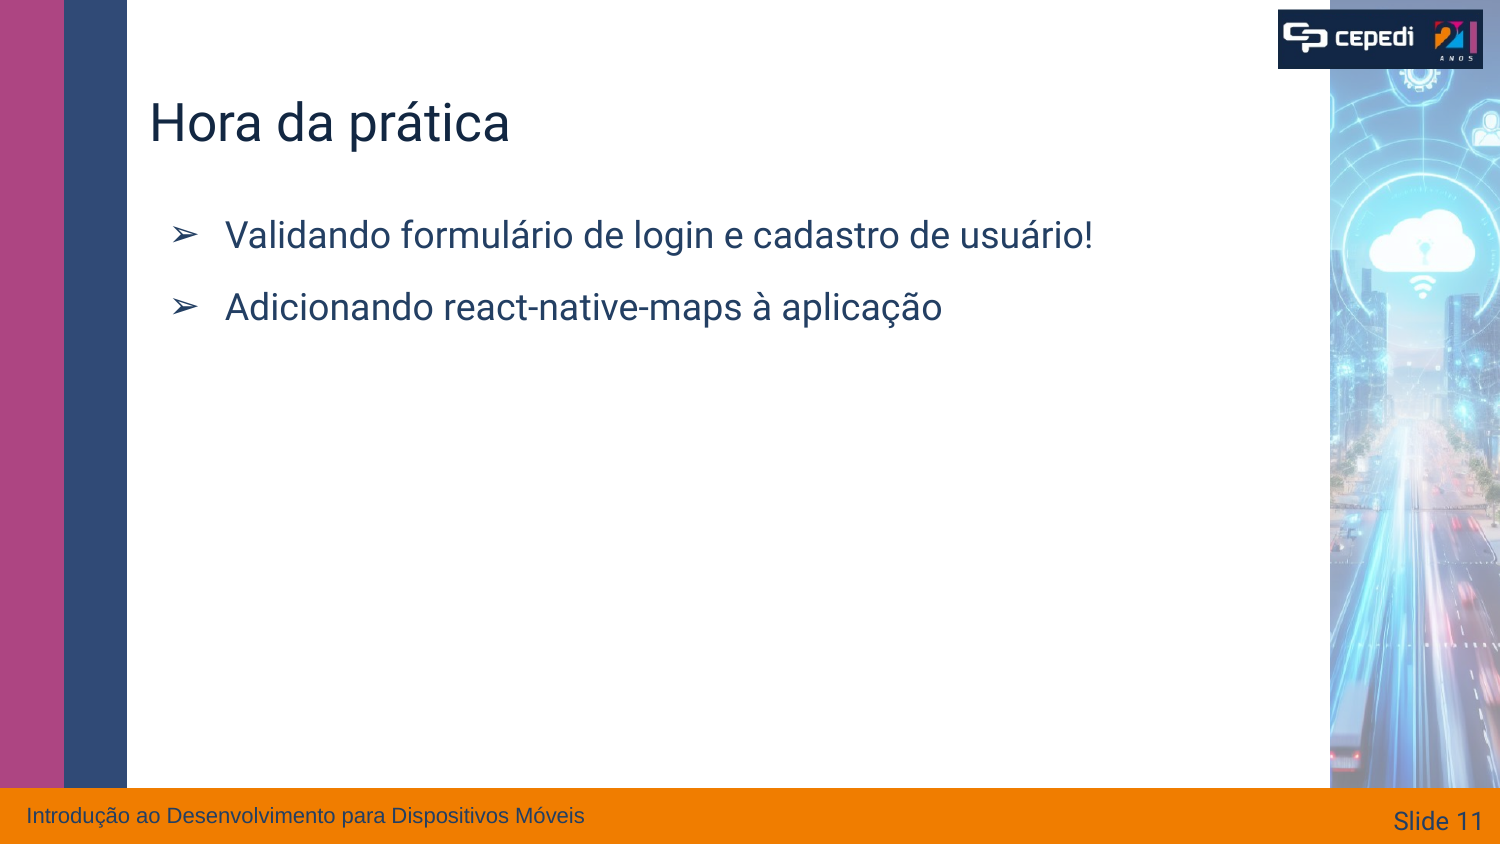

# Hora da prática
Validando formulário de login e cadastro de usuário!
Adicionando react-native-maps à aplicação
Introdução ao Desenvolvimento para Dispositivos Móveis
Slide 11